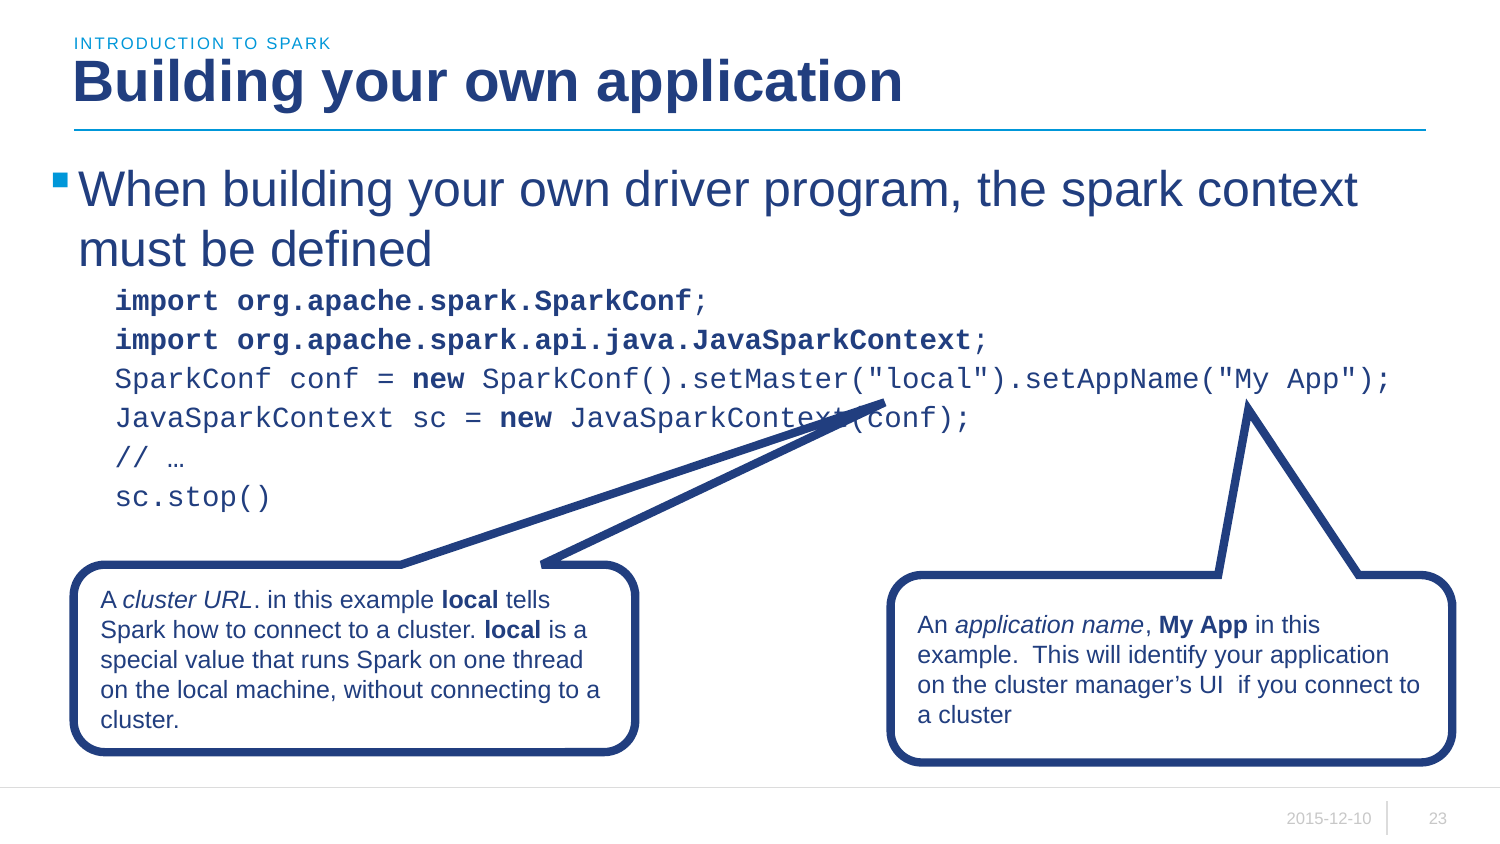

introduction to spark
# Building your own application
When building your own driver program, the spark context must be defined
import org.apache.spark.SparkConf;
import org.apache.spark.api.java.JavaSparkContext;
SparkConf conf = new SparkConf().setMaster("local").setAppName("My App");
JavaSparkContext sc = new JavaSparkContext(conf);
// …
sc.stop()

A cluster URL. in this example local tells Spark how to connect to a cluster. local is a special value that runs Spark on one thread on the local machine, without connecting to a cluster.
An application name, My App in this example.  This will identify your application on the cluster manager’s UI  if you connect to a cluster